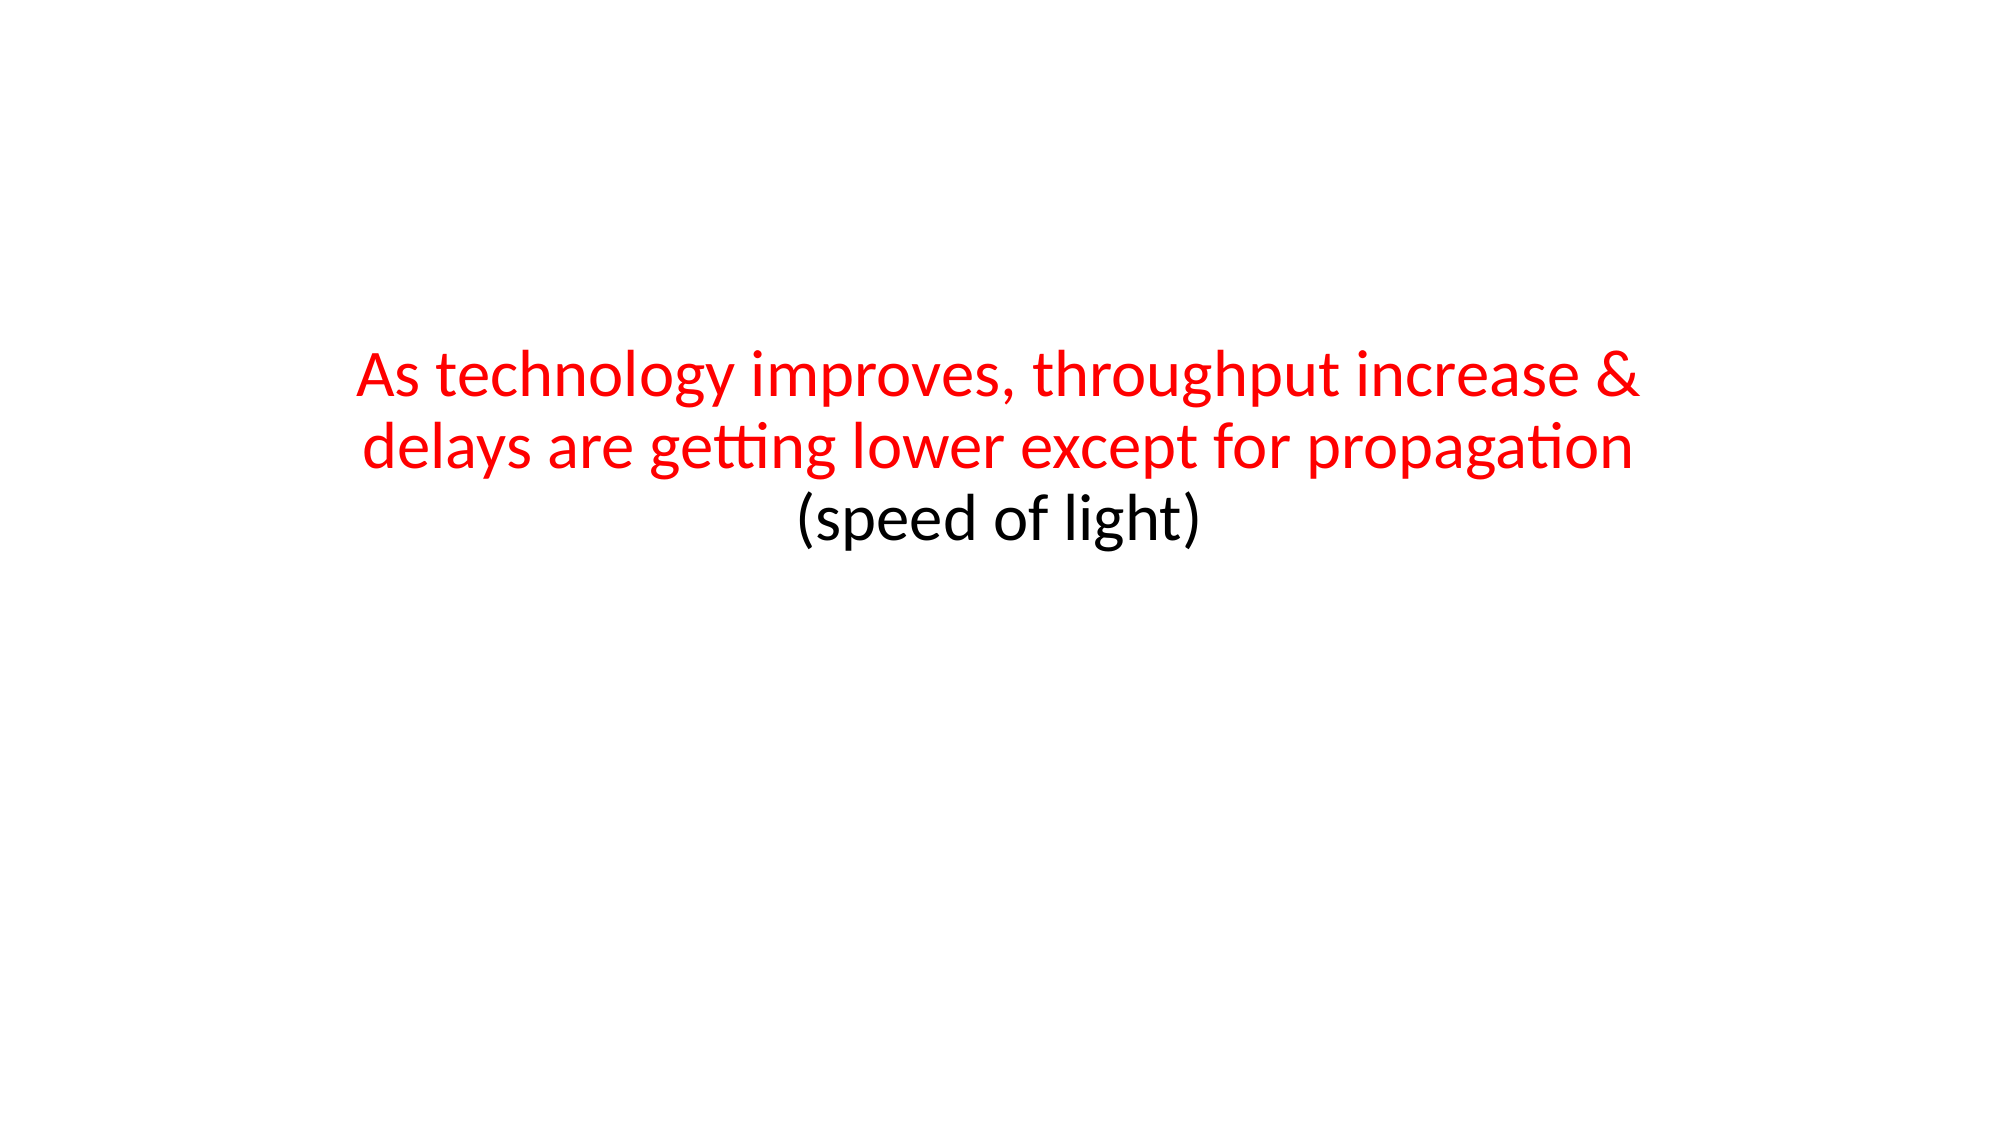

# As technology improves, throughput increase & delays are getting lower except for propagation (speed of light)